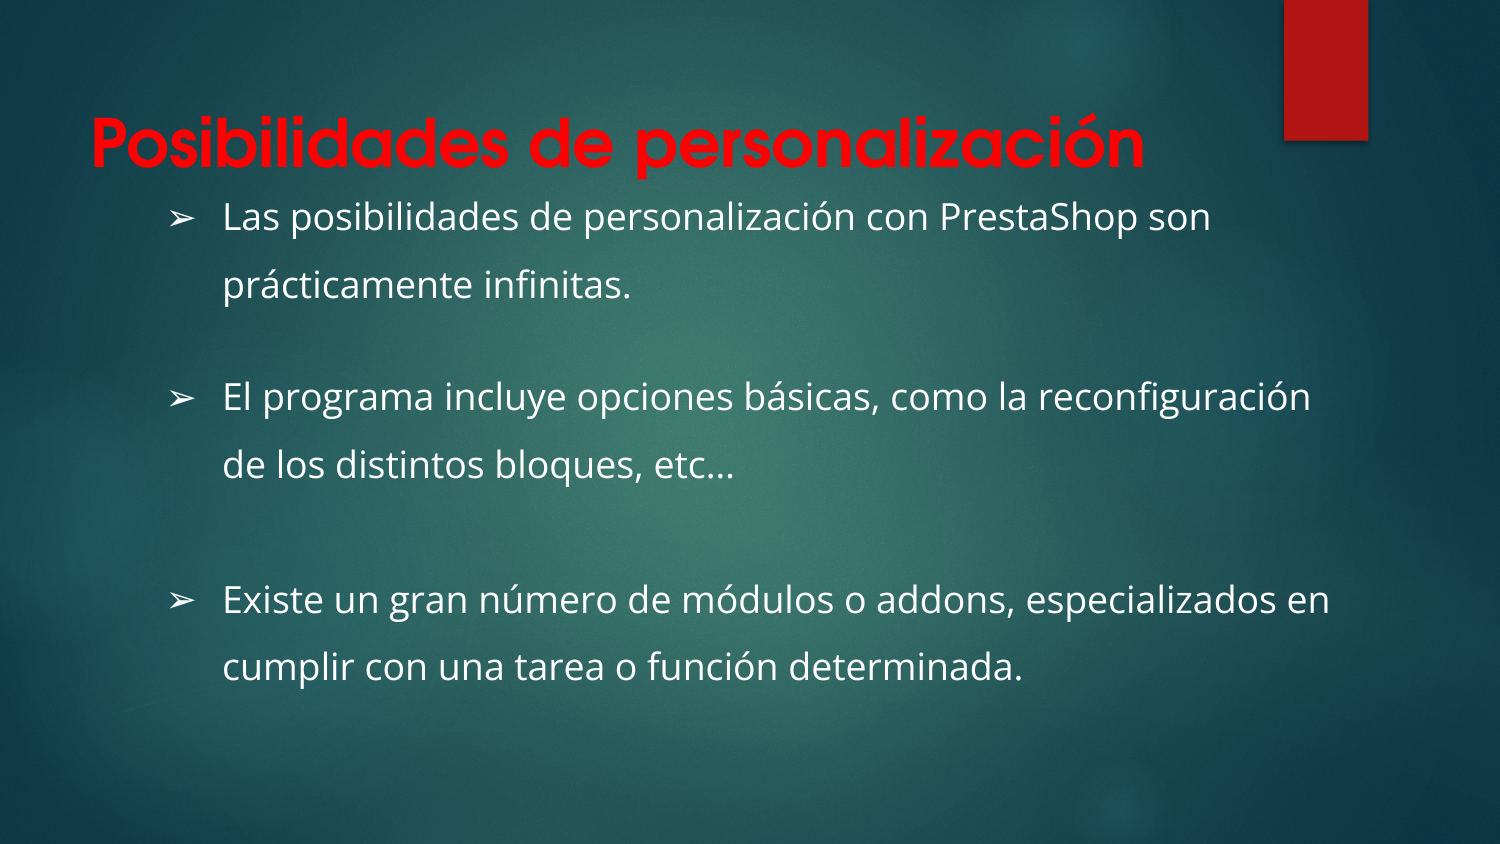

# Posibilidades de personalización
Las posibilidades de personalización con PrestaShop son prácticamente infinitas.
El programa incluye opciones básicas, como la reconfiguración de los distintos bloques, etc…
Existe un gran número de módulos o addons, especializados en cumplir con una tarea o función determinada.